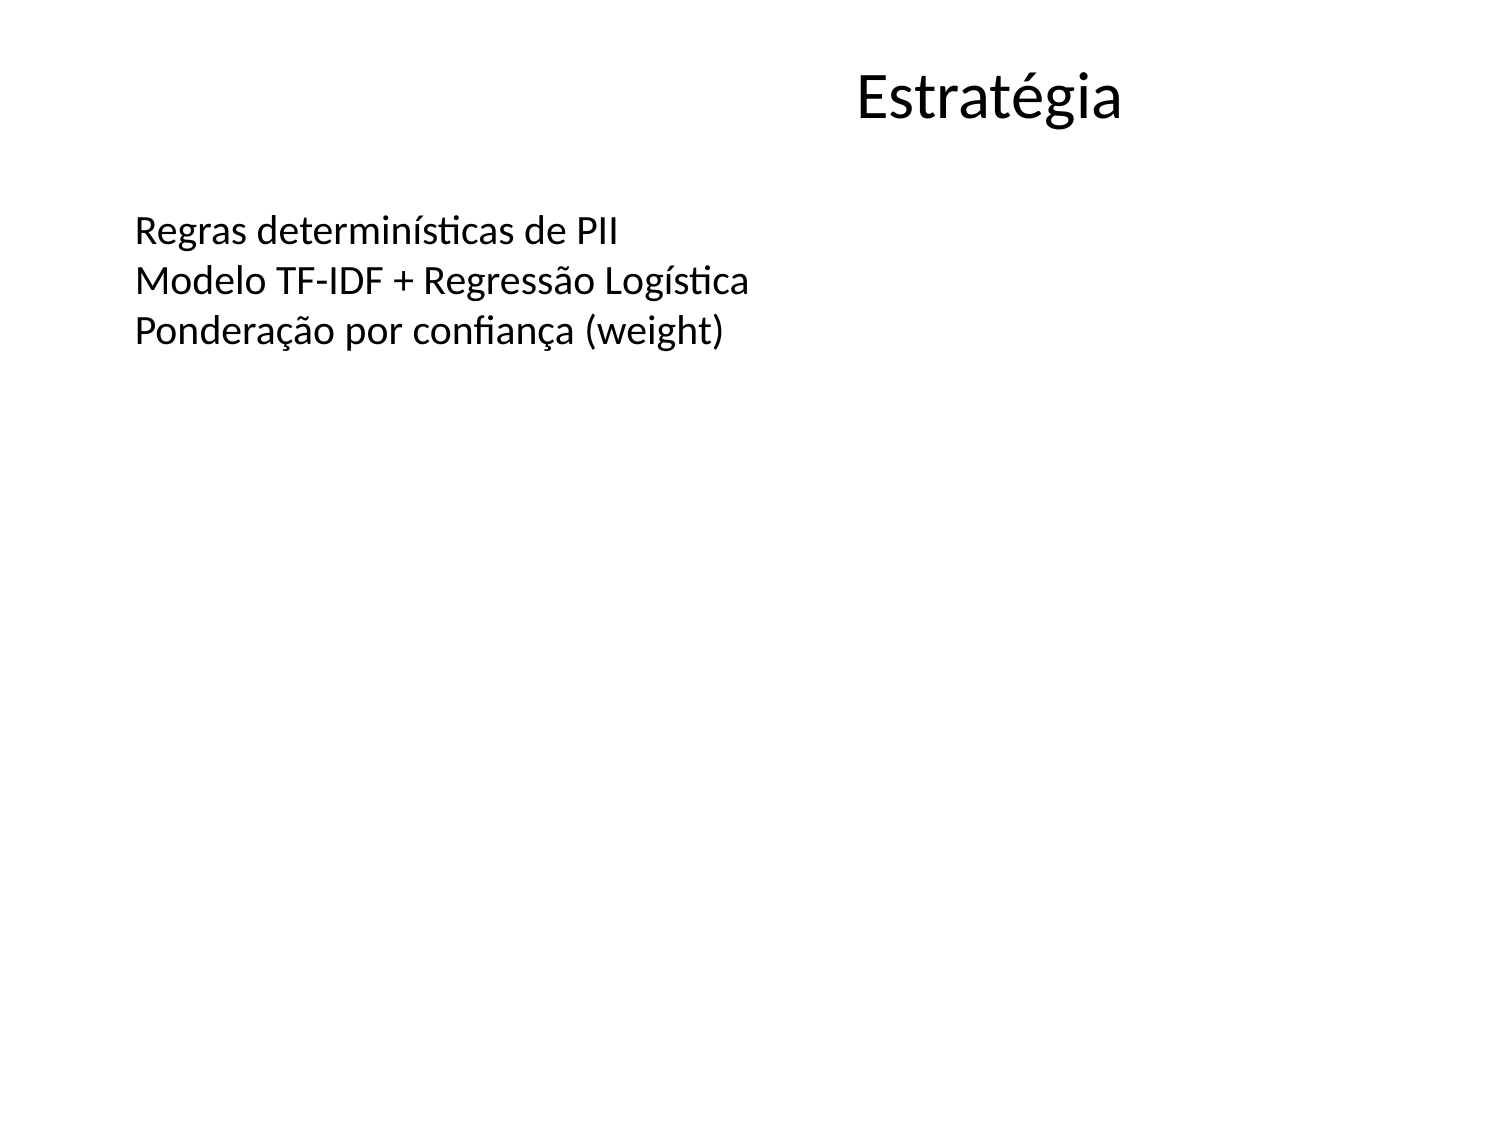

Estratégia
Regras determinísticas de PII
Modelo TF-IDF + Regressão Logística
Ponderação por confiança (weight)